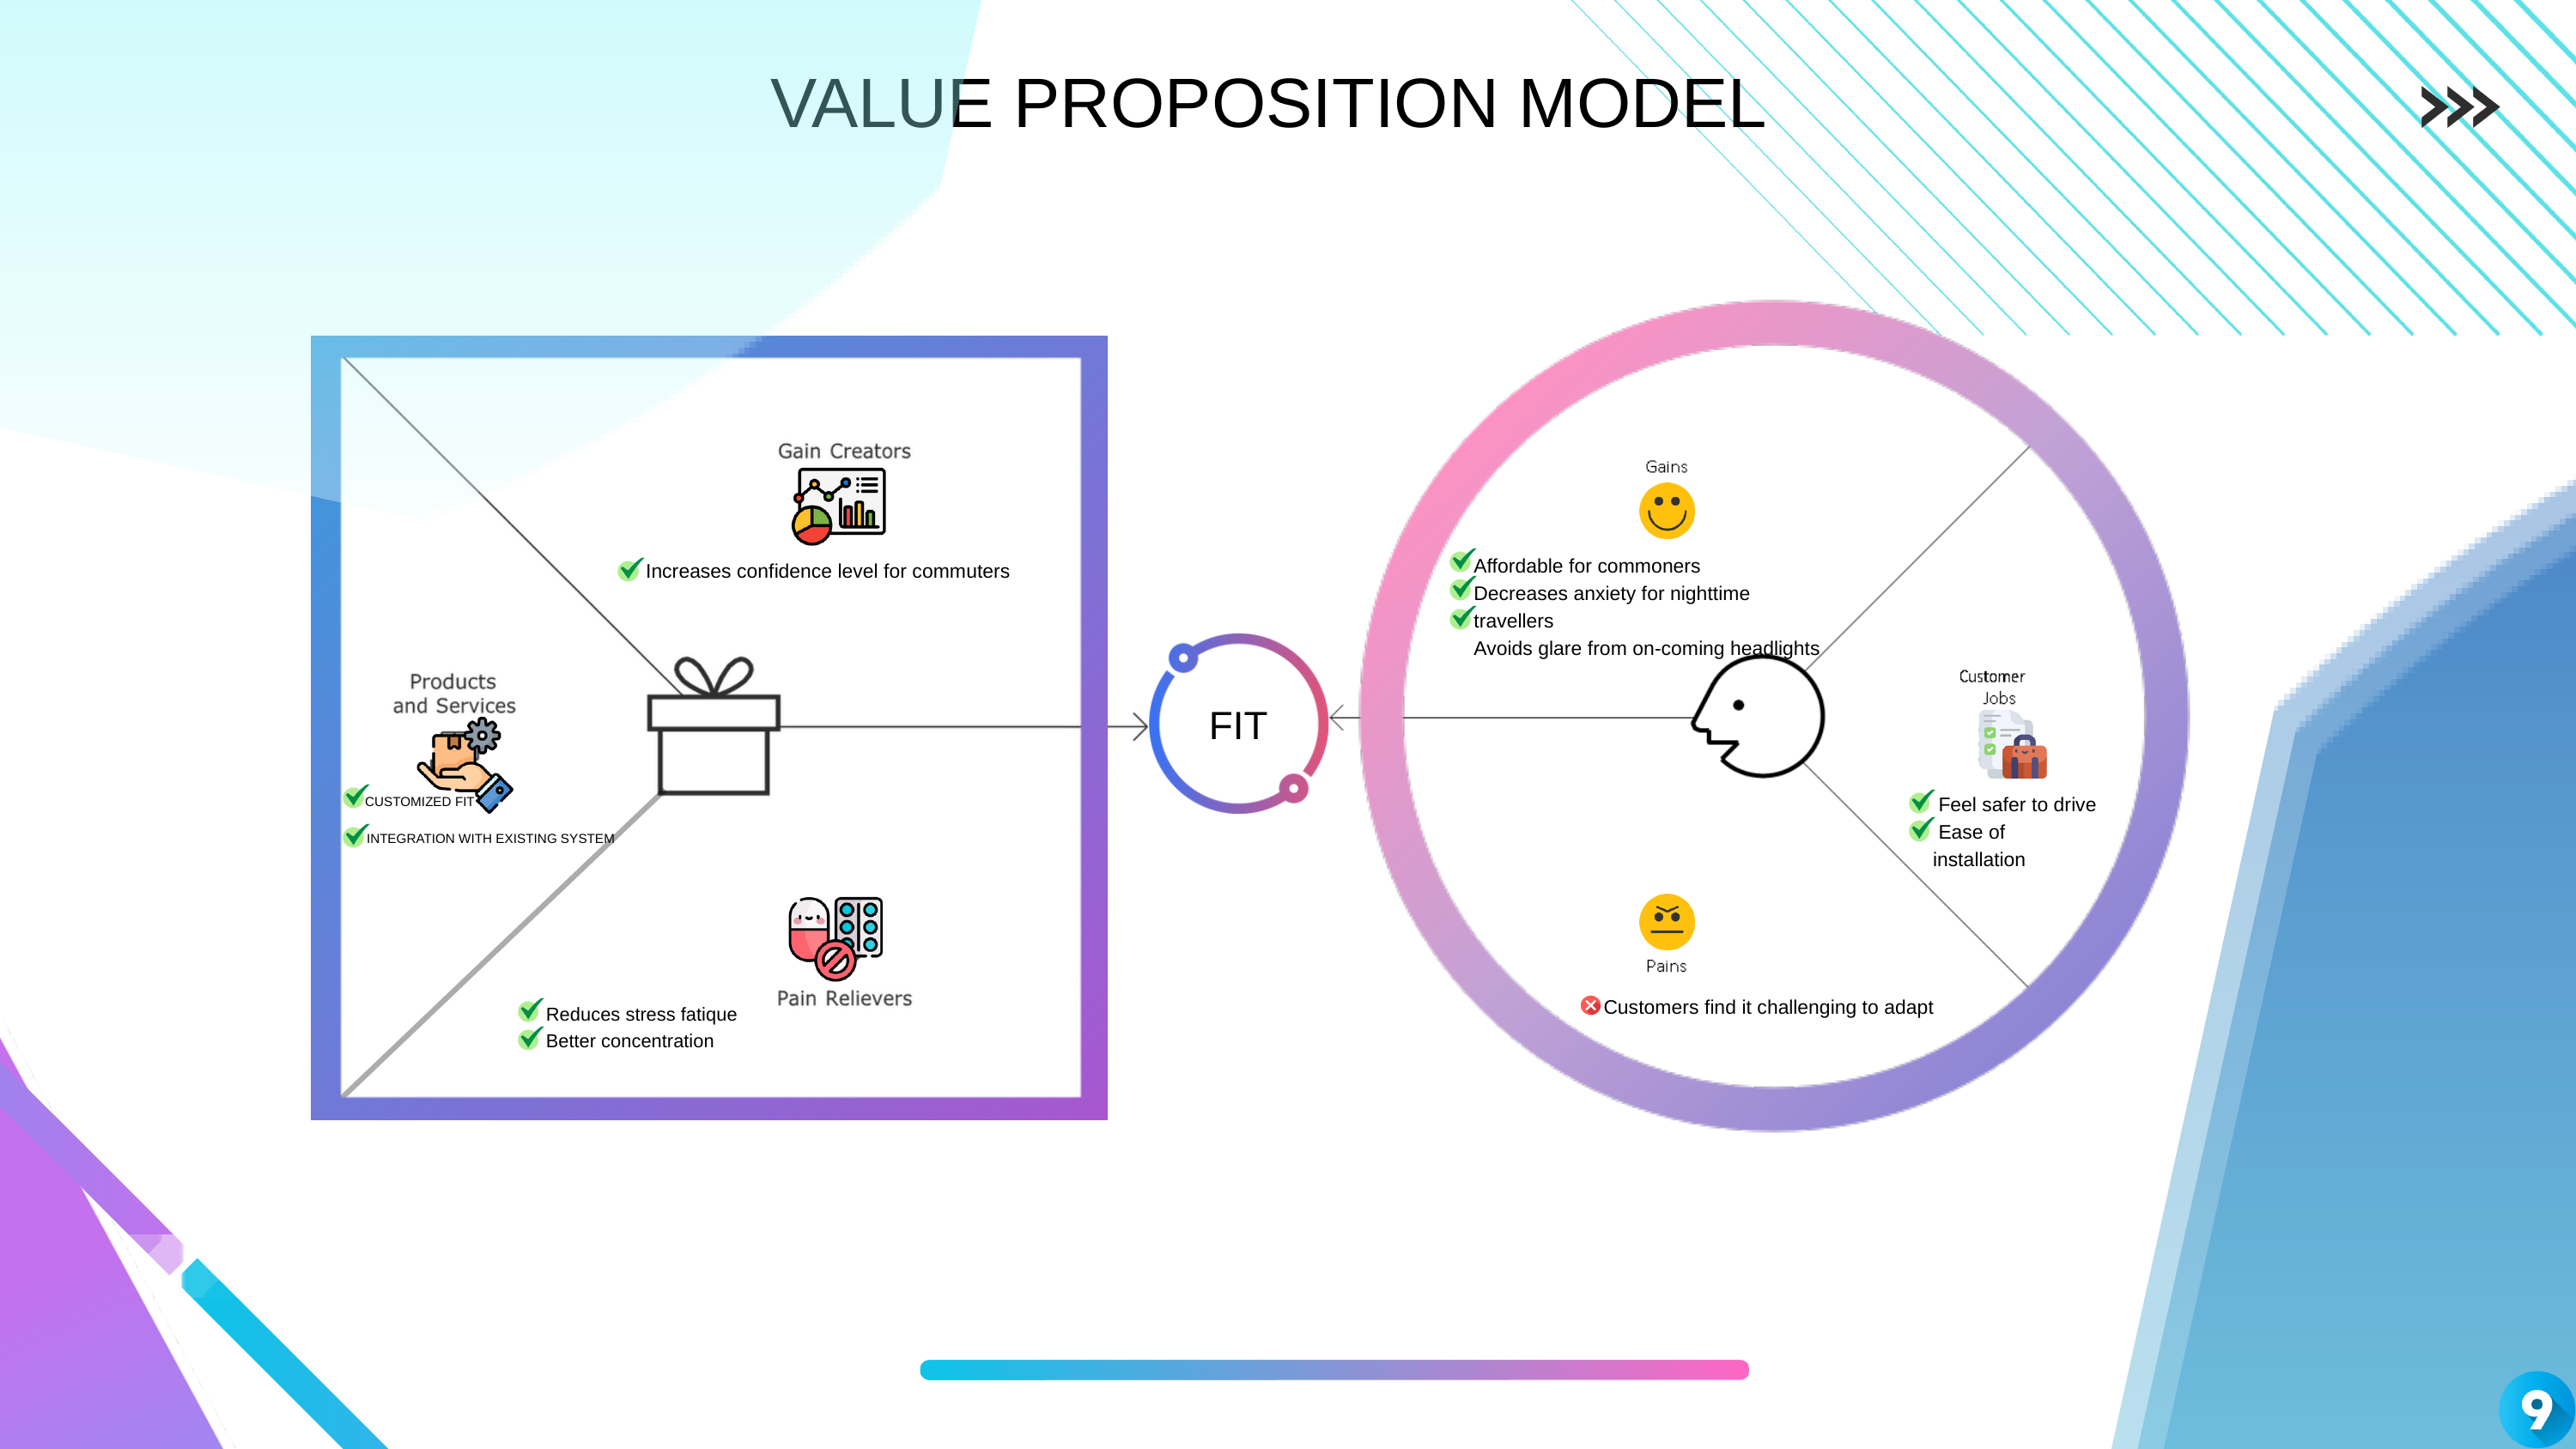

VALUE PROPOSITION MODEL

Affordable for commoners
Decreases anxiety for nighttime travellers
Avoids glare from on-coming headlights

Increases confidence level for commuters

FIT

 Feel safer to drive
 Ease of installation

CUSTOMIZED FIT

INTEGRATION WITH EXISTING SYSTEM

Customers find it challenging to adapt

Reduces stress fatique
Better concentration